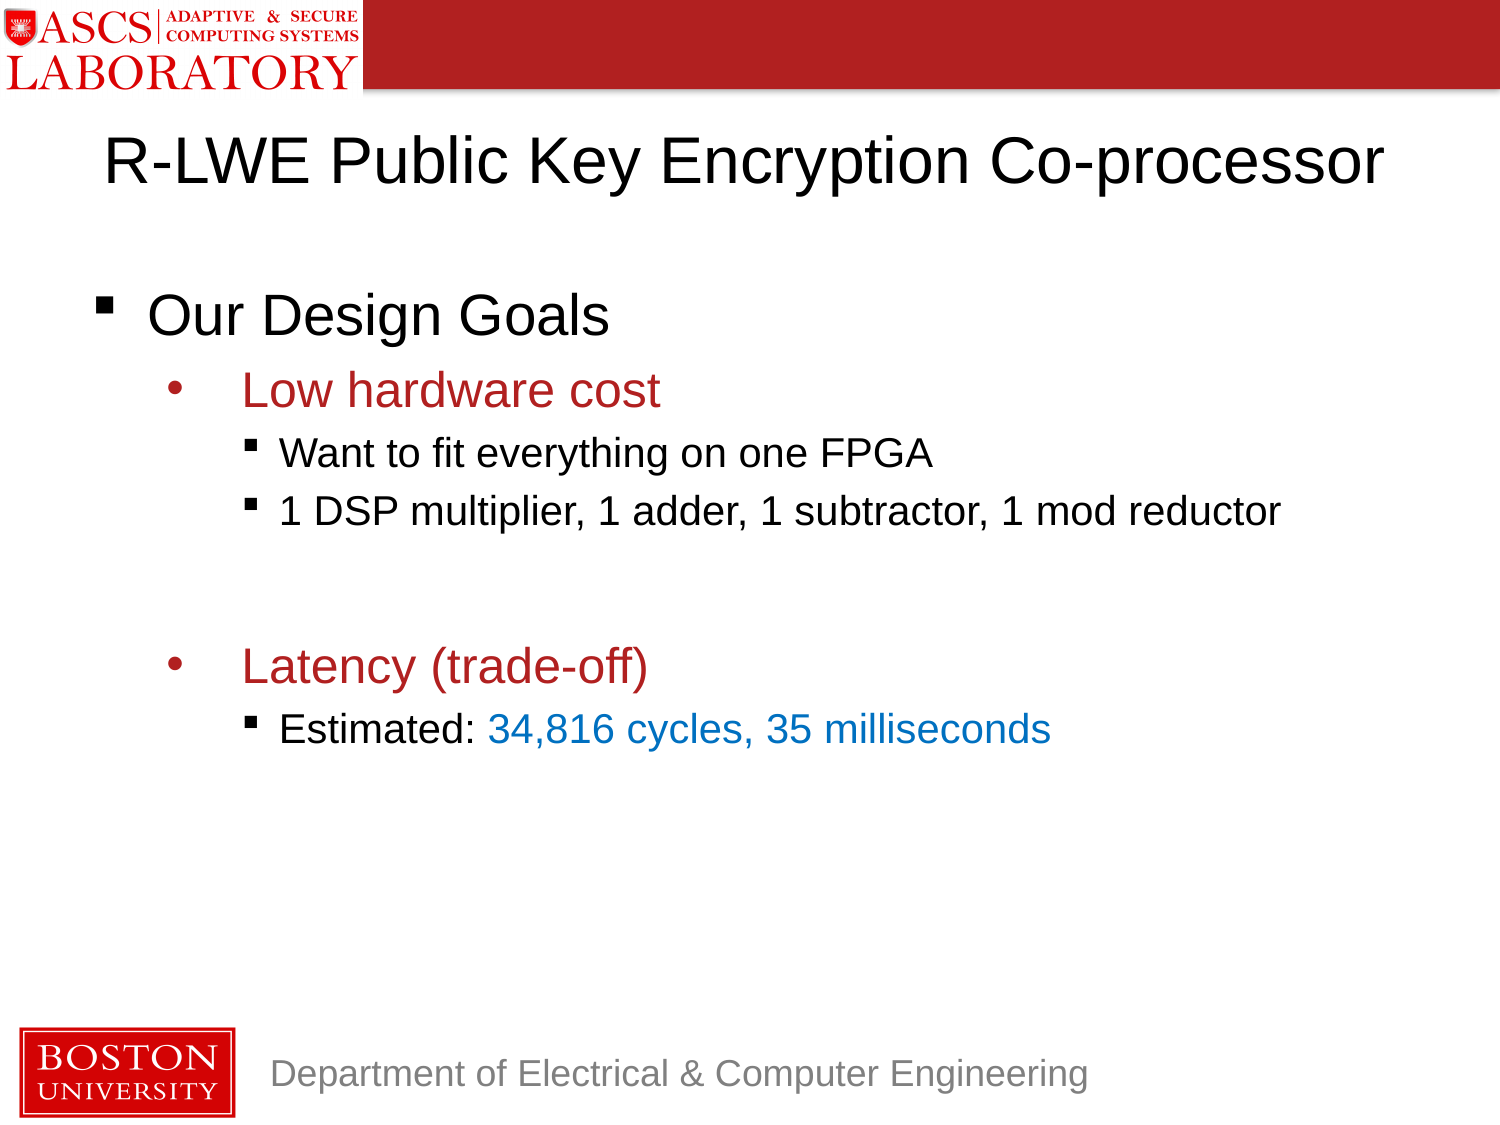

# R-LWE Public Key Encryption Co-processor
Our Design Goals
Low hardware cost
Want to fit everything on one FPGA
1 DSP multiplier, 1 adder, 1 subtractor, 1 mod reductor

Latency (trade-off)
Estimated: 34,816 cycles, 35 milliseconds